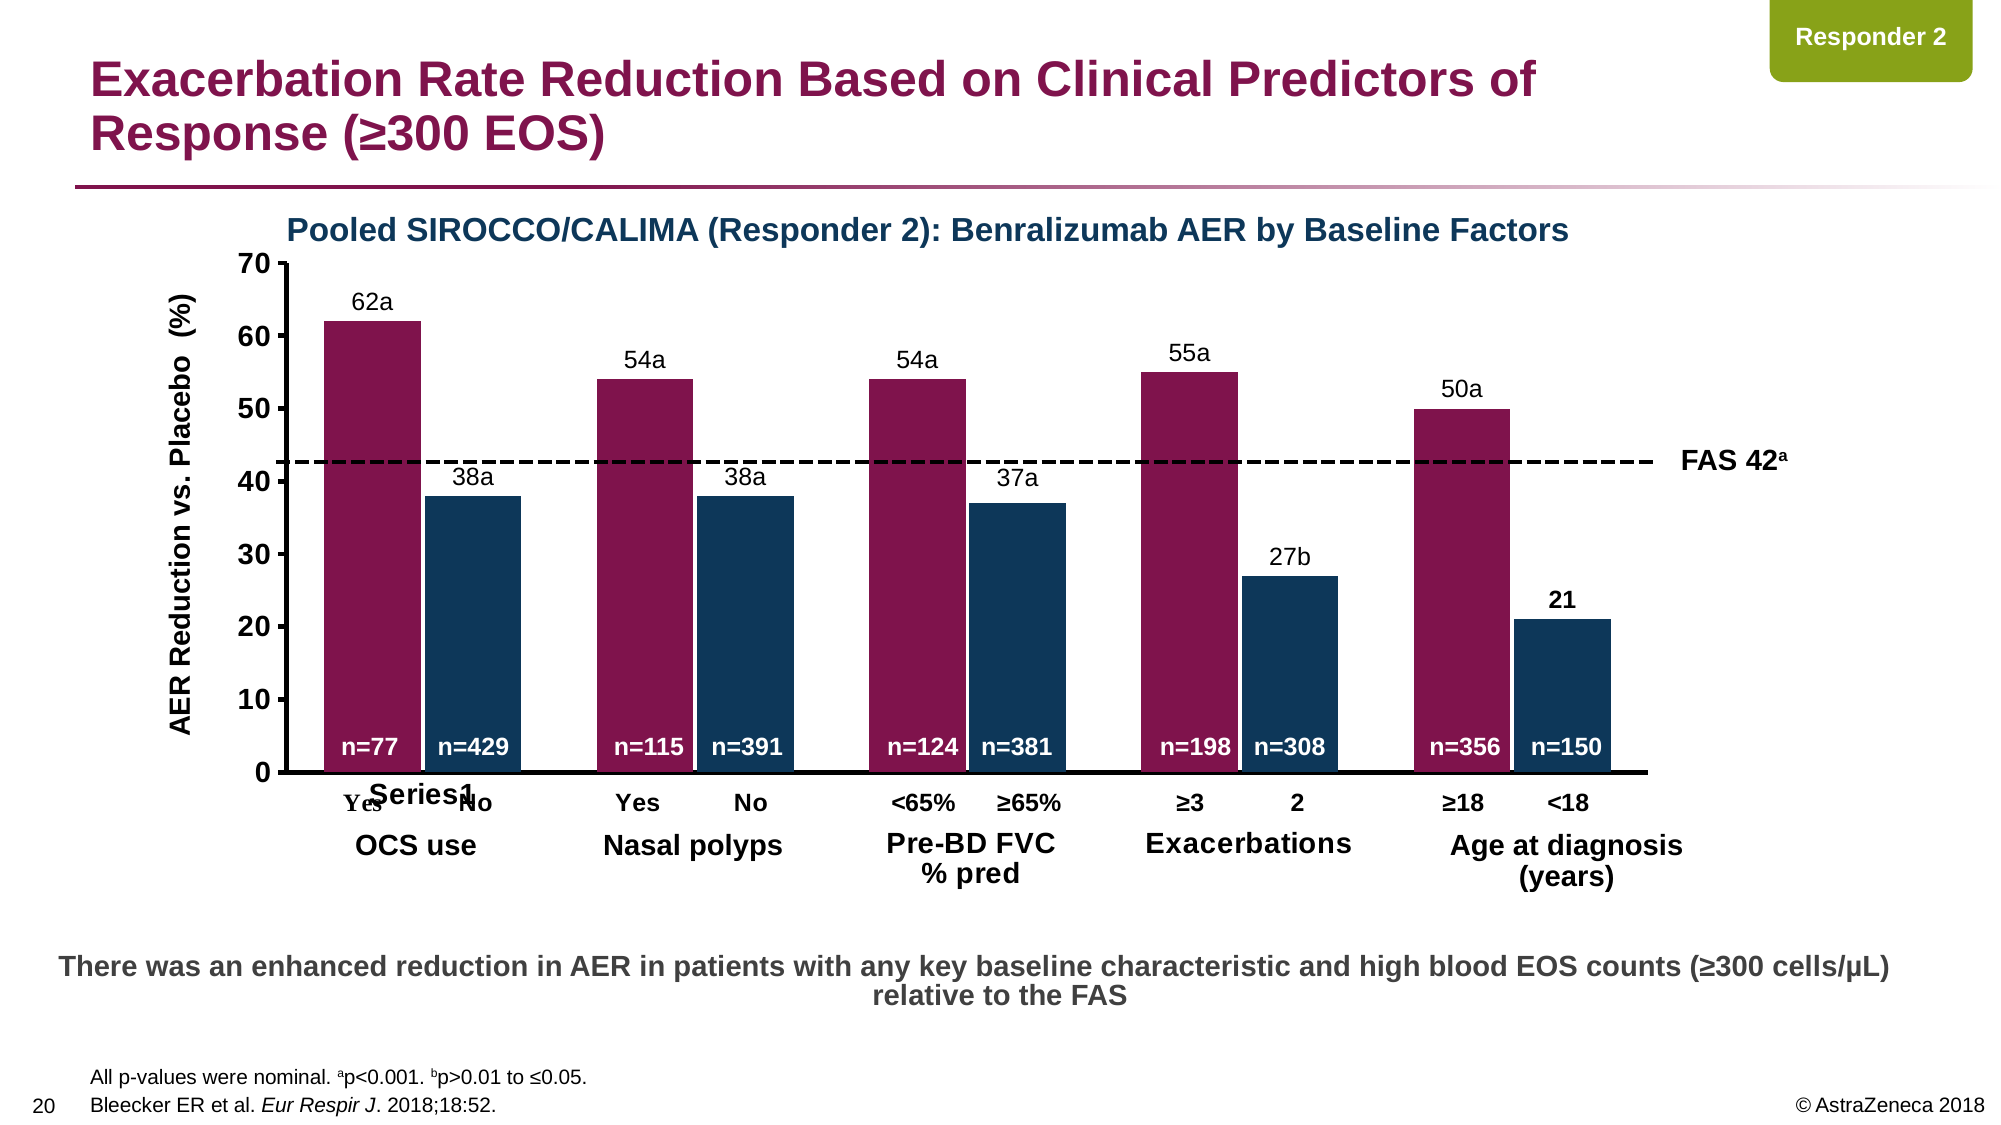

Responder 2
# Exacerbation Rate Reduction Based on Clinical Predictors of              Response (≥300 EOS)
Pooled SIROCCO/CALIMA (Responder 2): Benralizumab AER by Baseline Factors

### Chart

| Category | Series 1 | Series 2 |
|---|---|---|
|  | 62.0 | 38.0 |
|  | 54.0 | 38.0 |
|  | 54.0 | 37.0 |
|  | 55.0 | 27.0 |
|  | 50.0 | 21.0 |
OCS use
Nasal polyps
Age at diagnosis (years)
AER Reduction vs. Placebo  (%)
FAS 42a
n=77
n=429
n=115
n=391
n=124
n=381
n=198
n=308
n=356
n=150
There was an enhanced reduction in AER in patients with any key baseline characteristic and high blood EOS counts (≥300 cells/µL)       relative to the FAS
All p-values were nominal. ap<0.001. bp>0.01 to ≤0.05.
Bleecker ER et al. Eur Respir J. 2018;18:52.
20